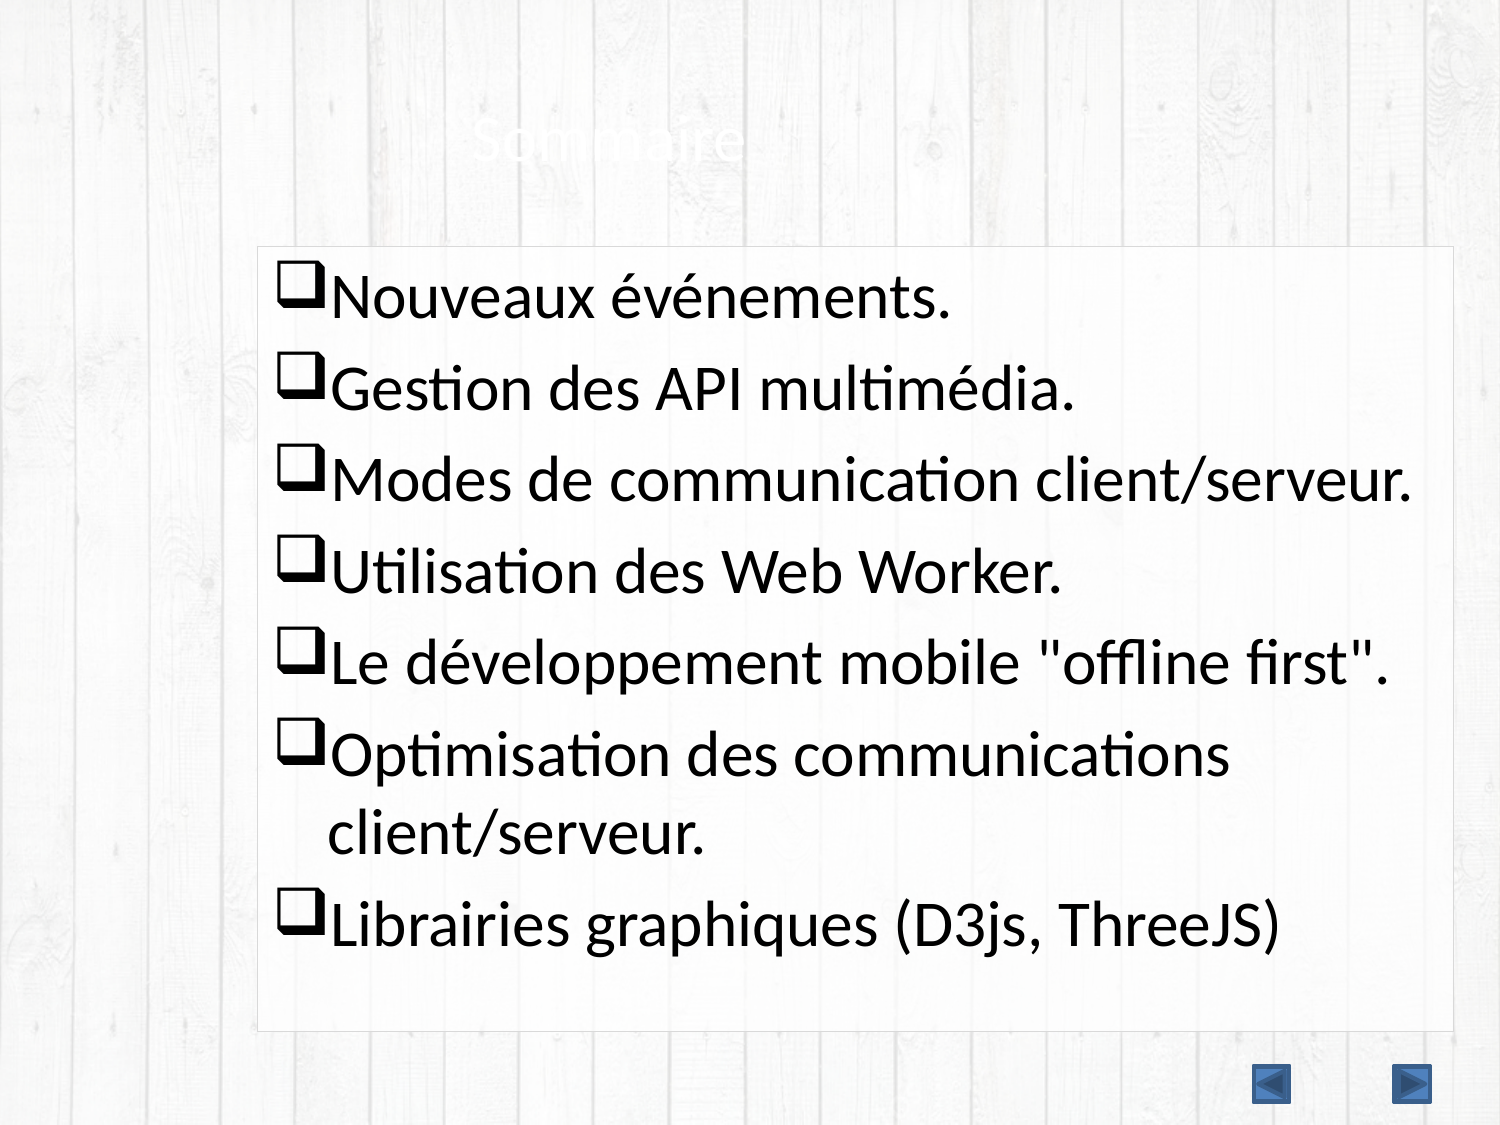

# Sommaire
Nouveaux événements.
Gestion des API multimédia.
Modes de communication client/serveur.
Utilisation des Web Worker.
Le développement mobile "offline first".
Optimisation des communications client/serveur.
Librairies graphiques (D3js, ThreeJS)